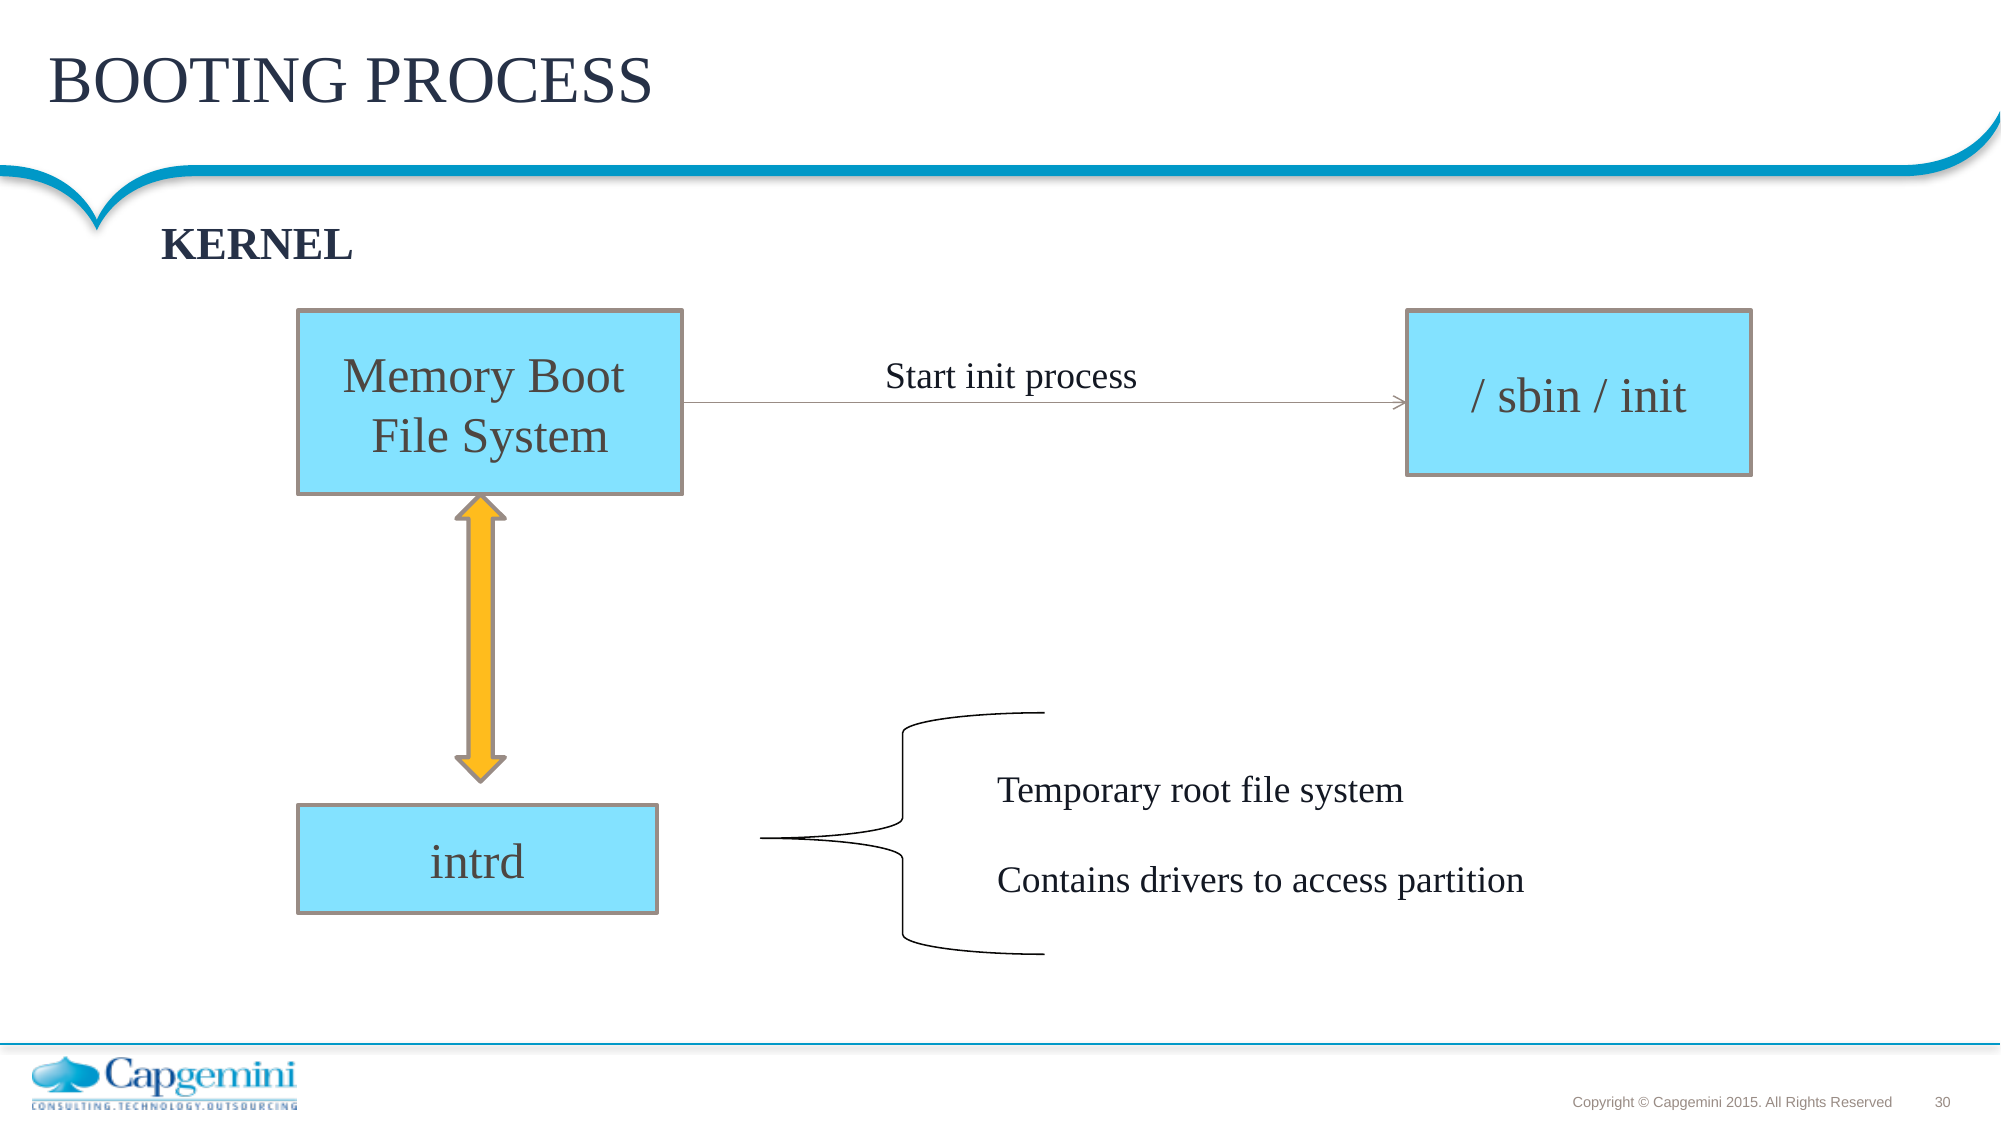

BOOTING PROCESS
# KERNEL
Memory Boot
File System
/ sbin / init
Start init process

Temporary root file system

Contains drivers to access partition
intrd